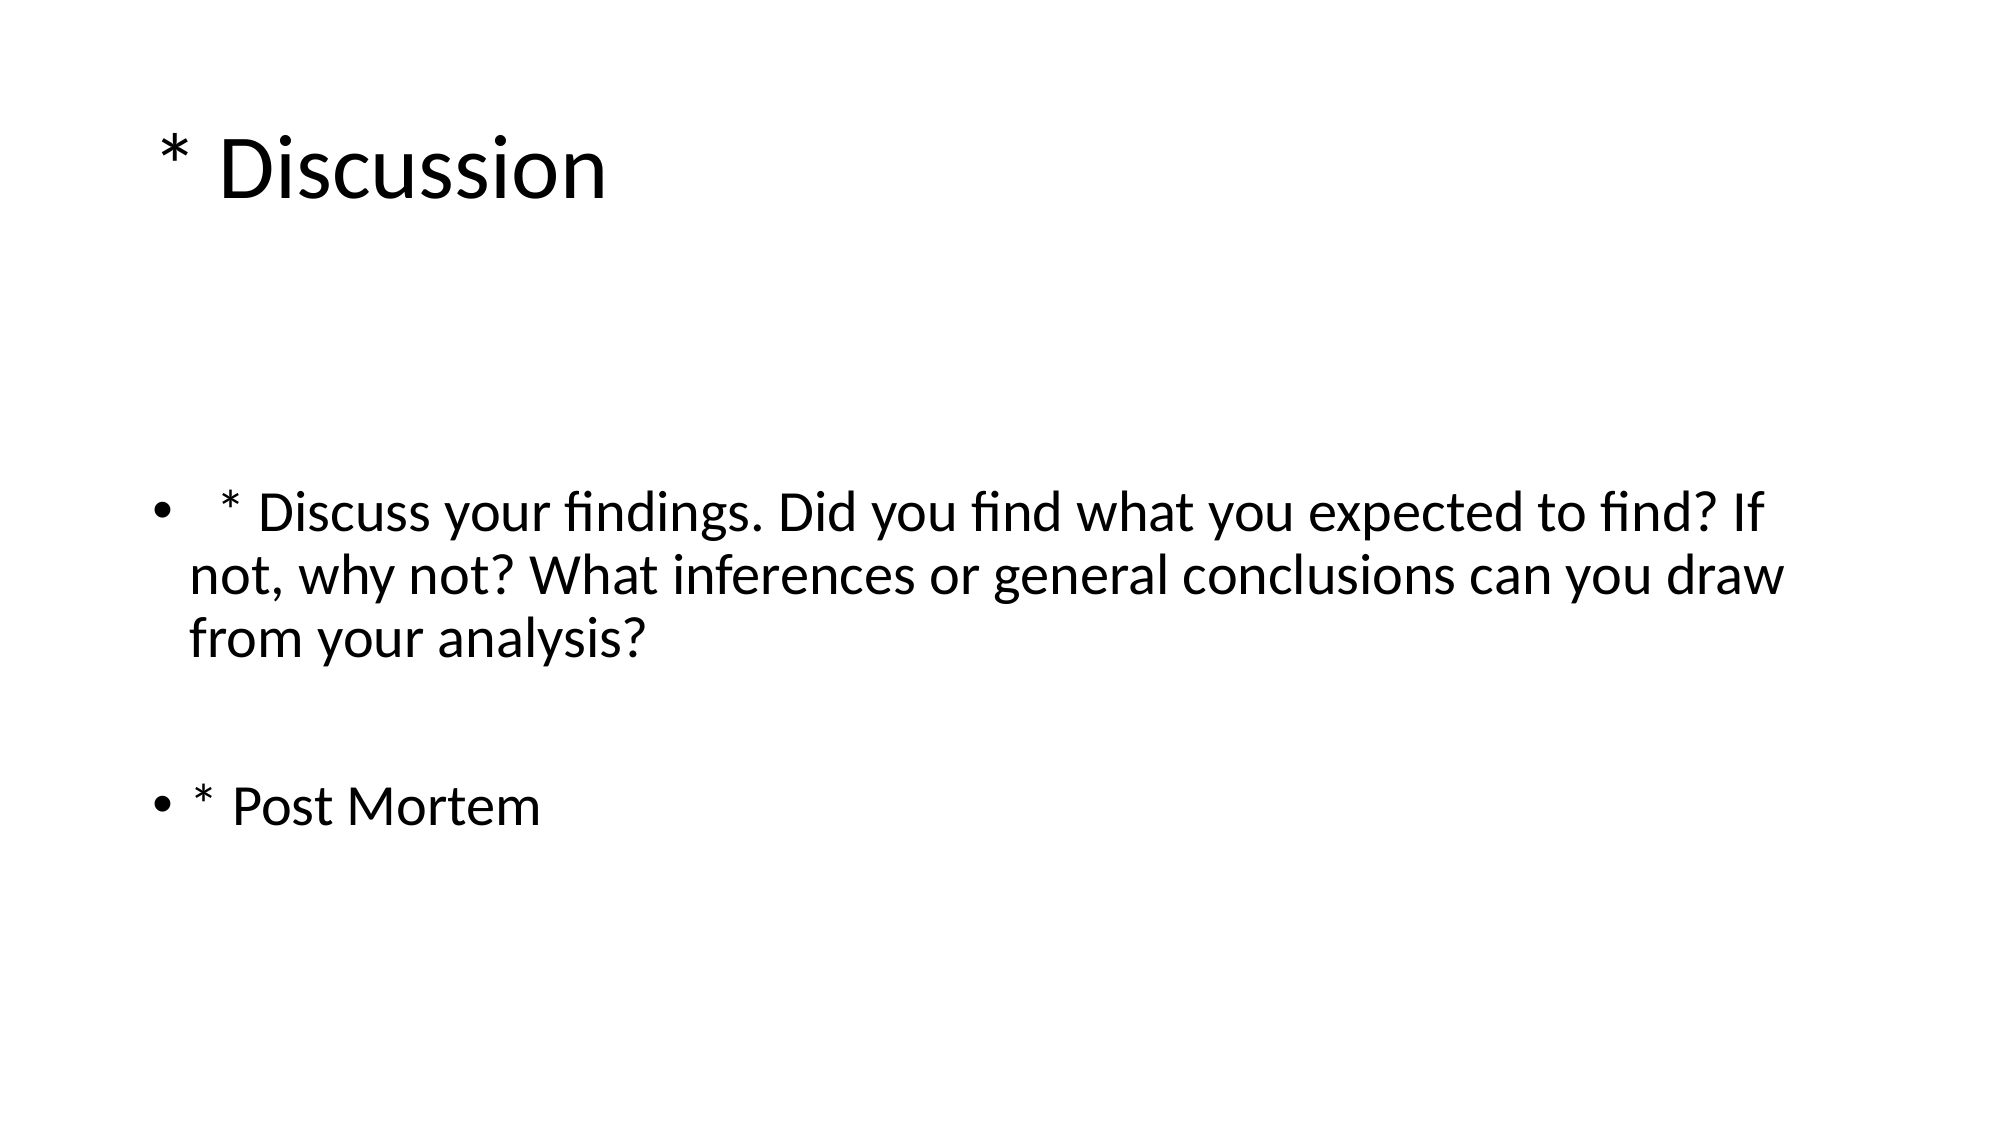

# * Discussion

  * Discuss your findings. Did you find what you expected to find? If not, why not? What inferences or general conclusions can you draw from your analysis?

* Post Mortem